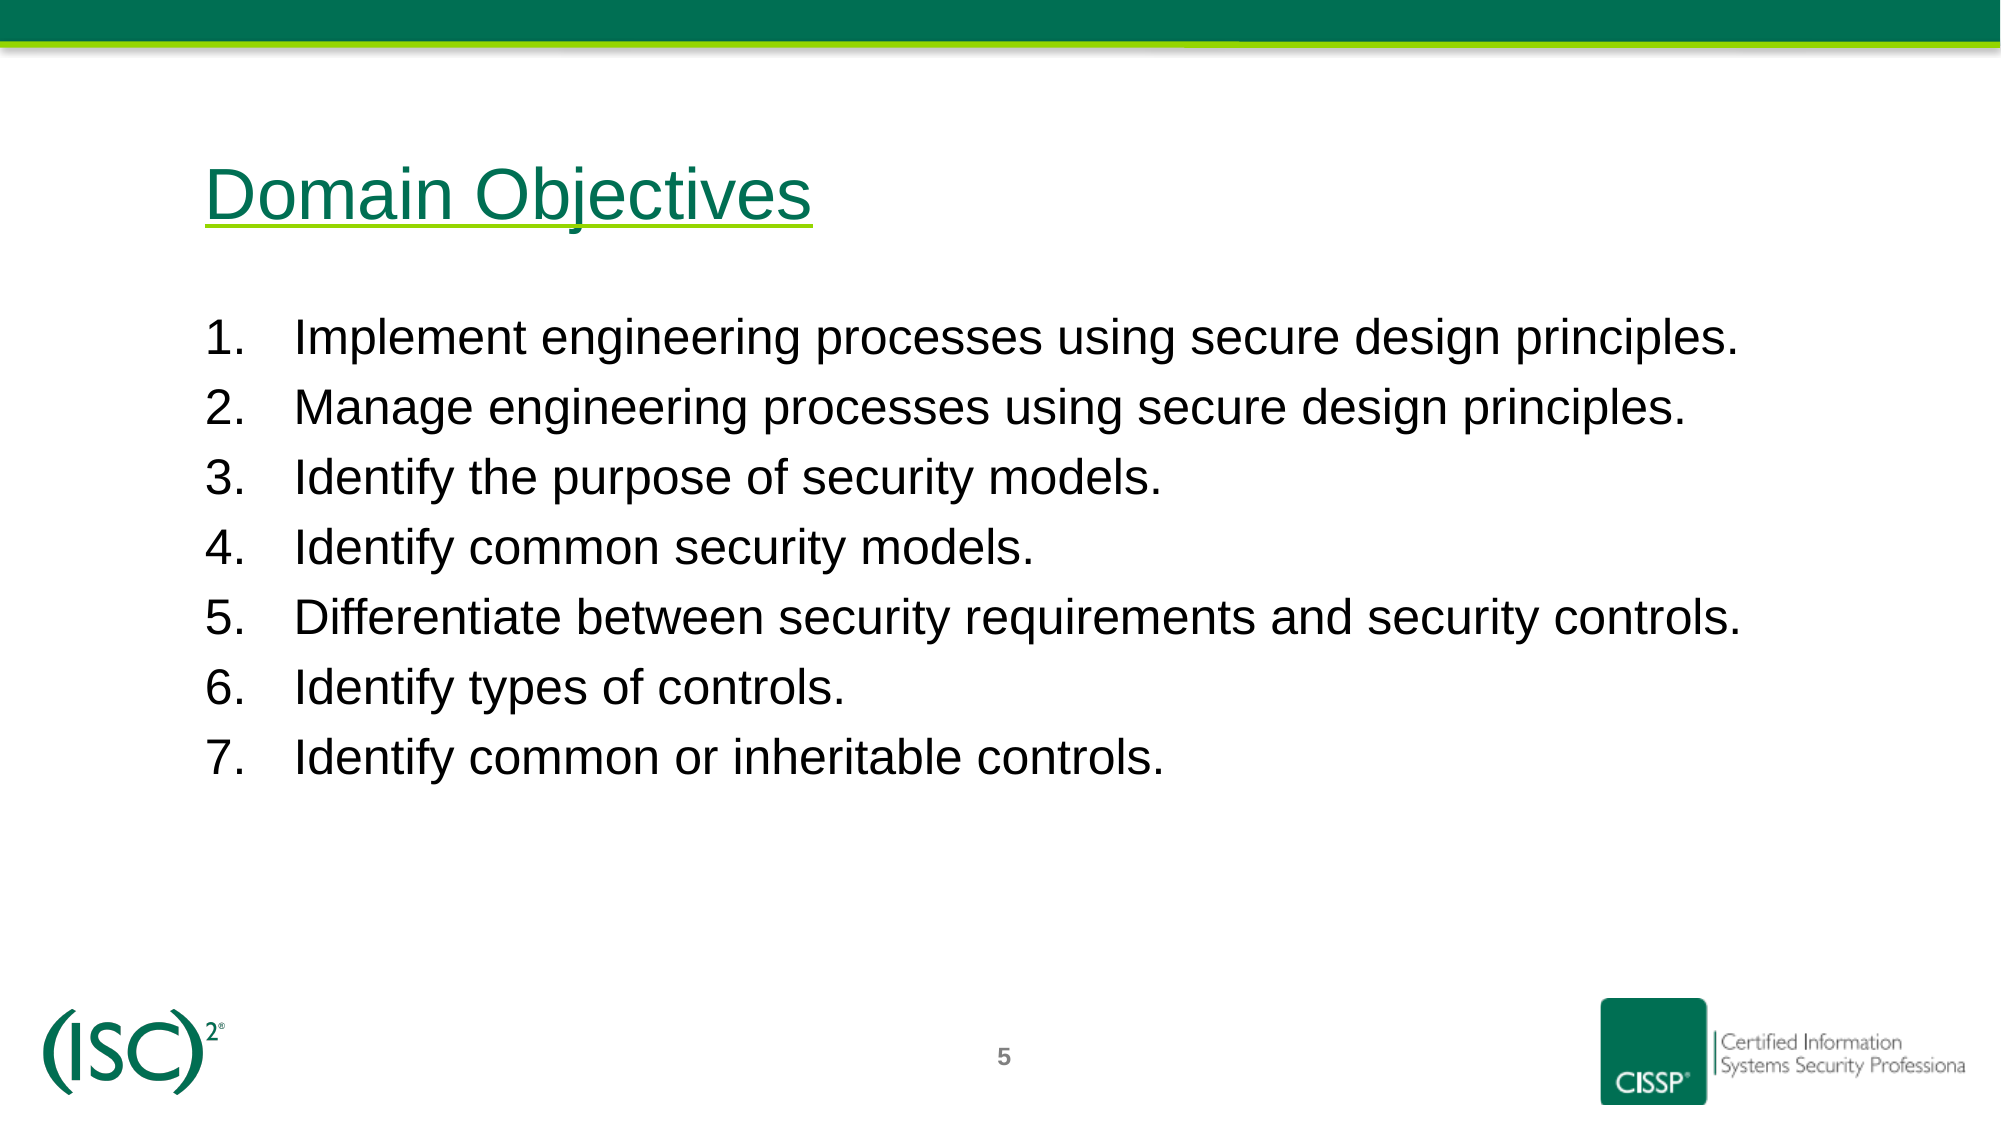

Domain Objectives
Implement engineering processes using secure design principles.
Manage engineering processes using secure design principles.
Identify the purpose of security models.
Identify common security models.
Differentiate between security requirements and security controls.
Identify types of controls.
Identify common or inheritable controls.